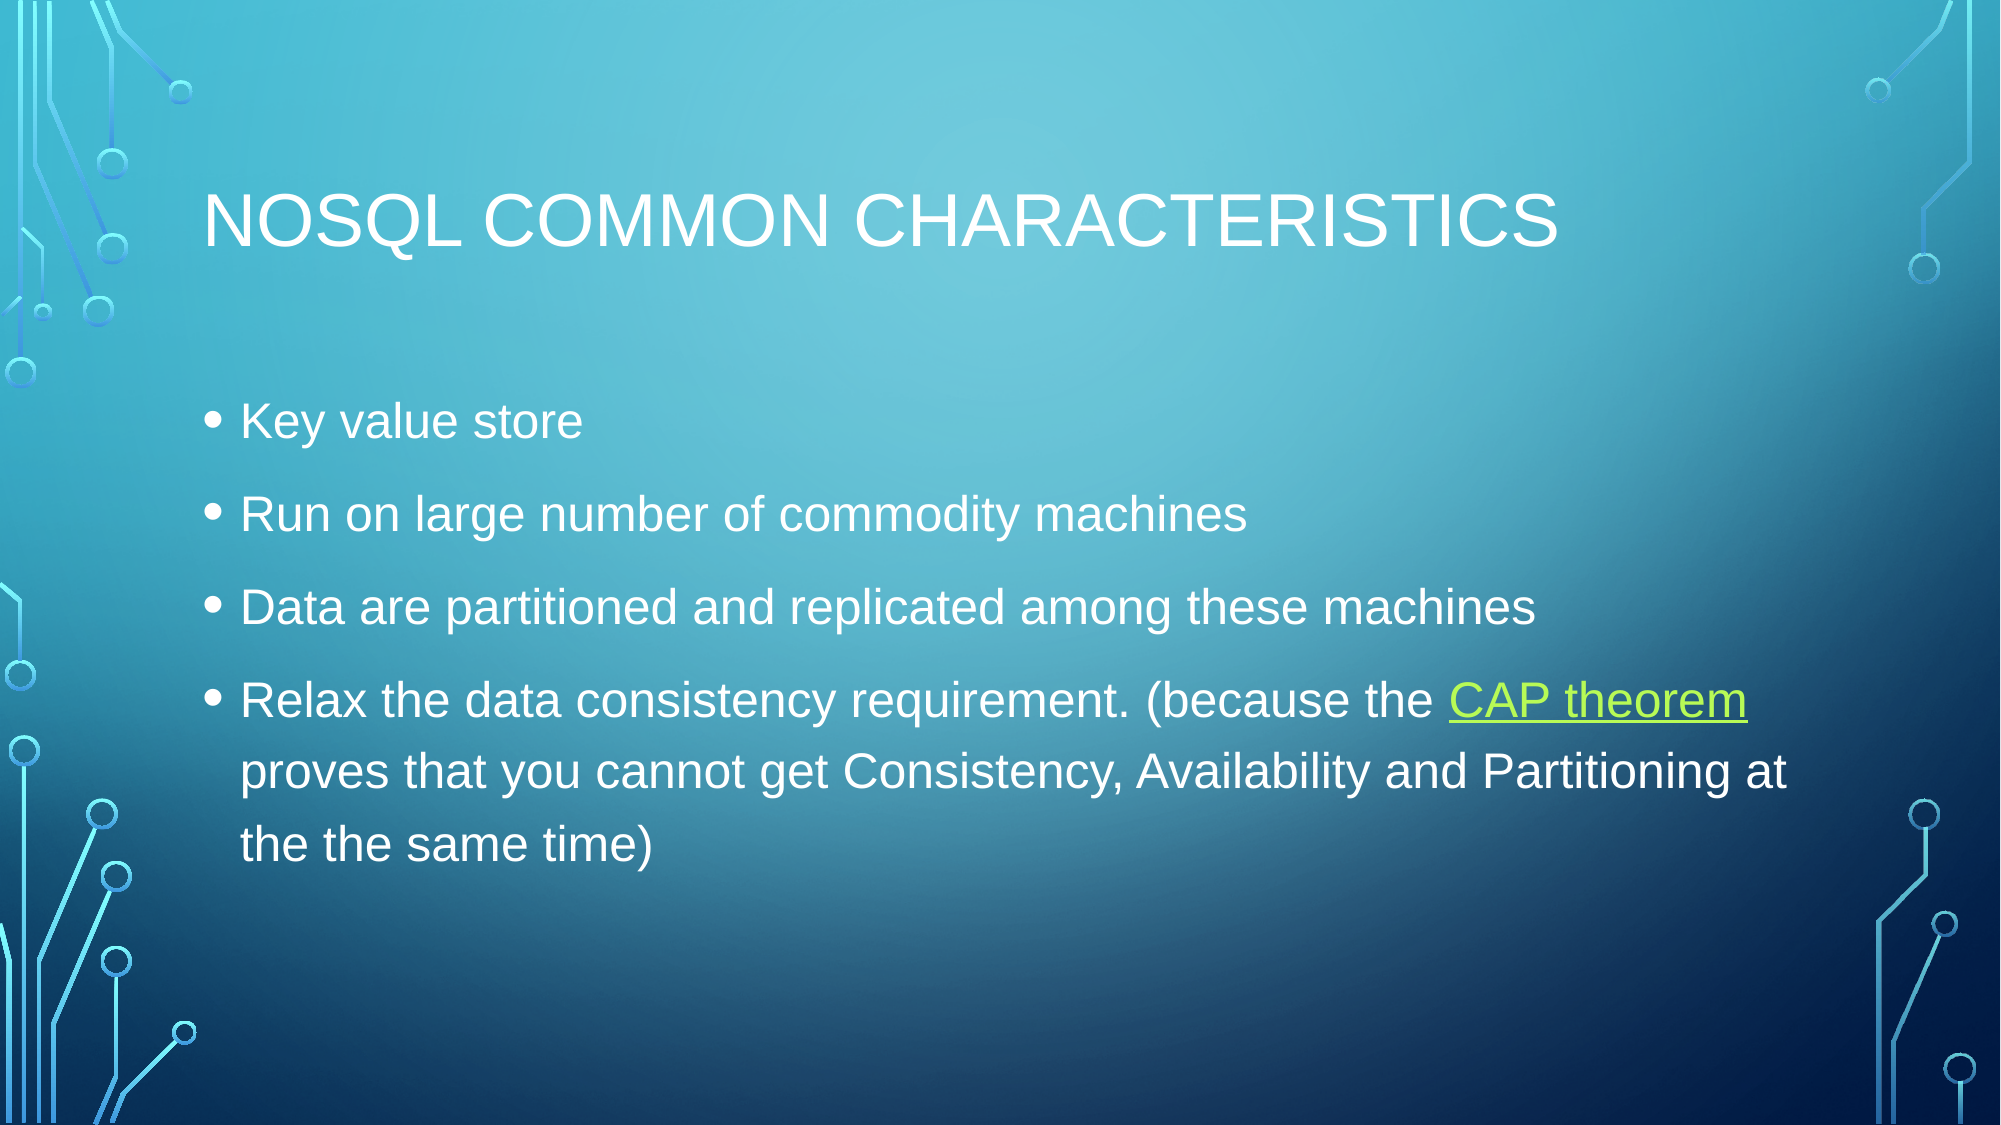

# NOSQL Common characteristics
Key value store
Run on large number of commodity machines
Data are partitioned and replicated among these machines
Relax the data consistency requirement. (because the CAP theorem proves that you cannot get Consistency, Availability and Partitioning at the the same time)